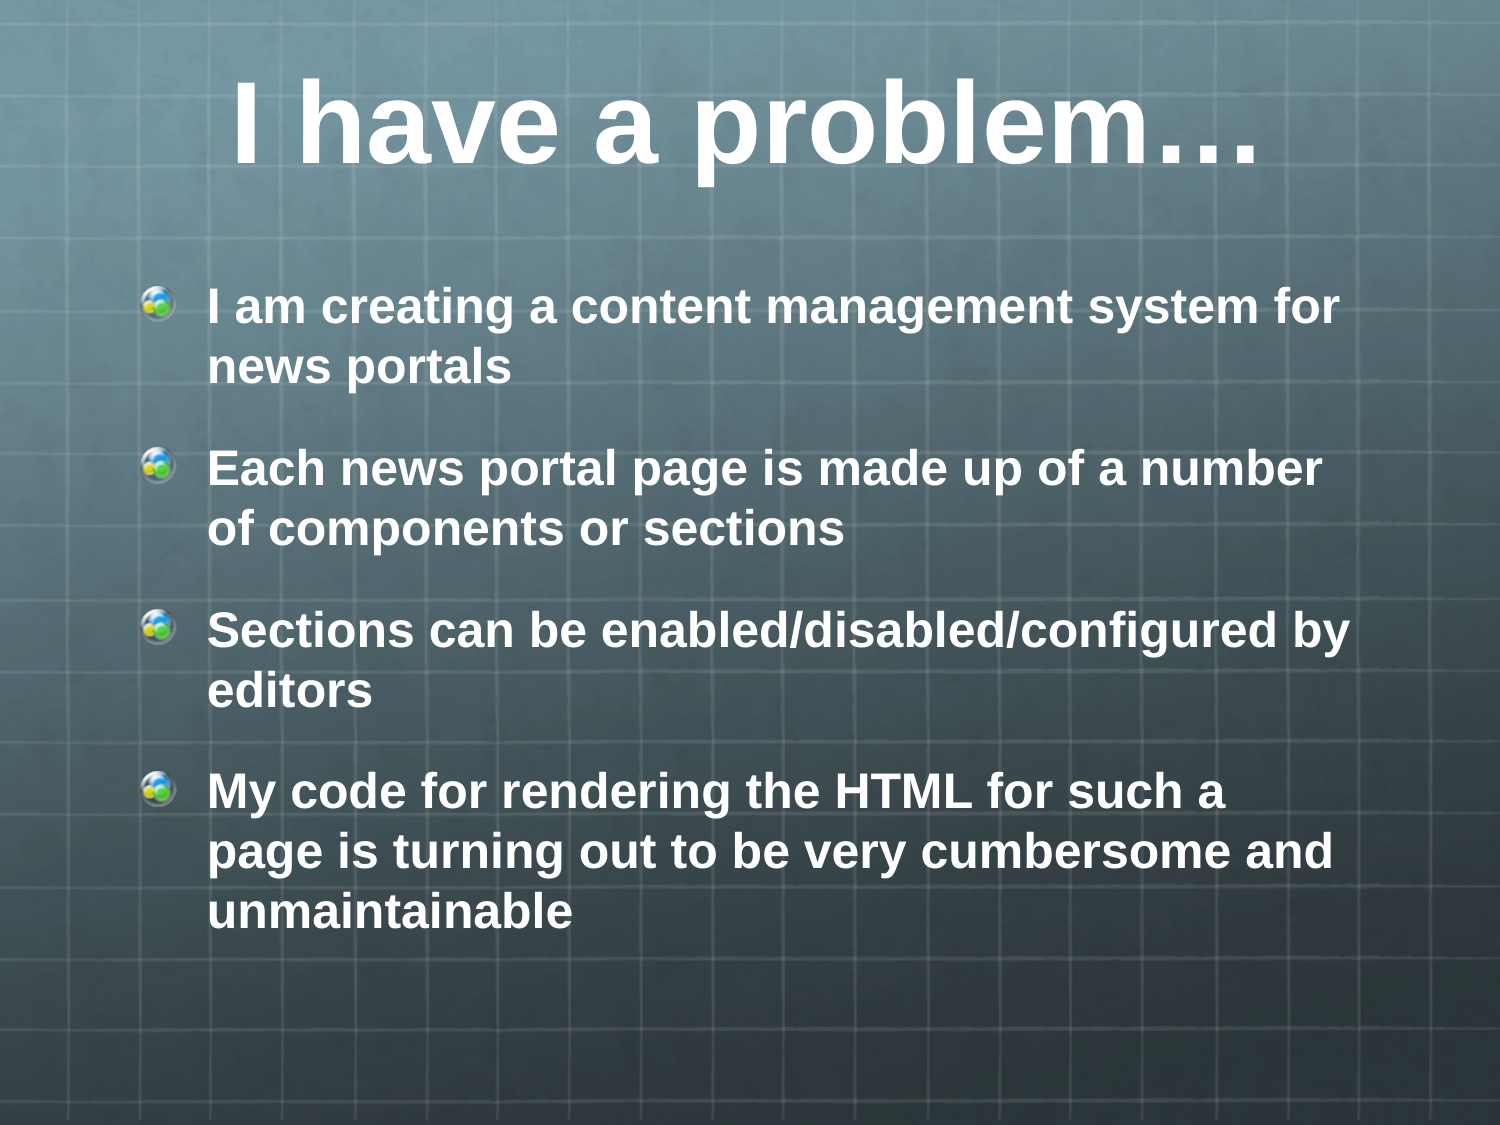

# I have a problem…
I am creating a content management system for news portals
Each news portal page is made up of a number of components or sections
Sections can be enabled/disabled/configured by editors
My code for rendering the HTML for such a page is turning out to be very cumbersome and unmaintainable